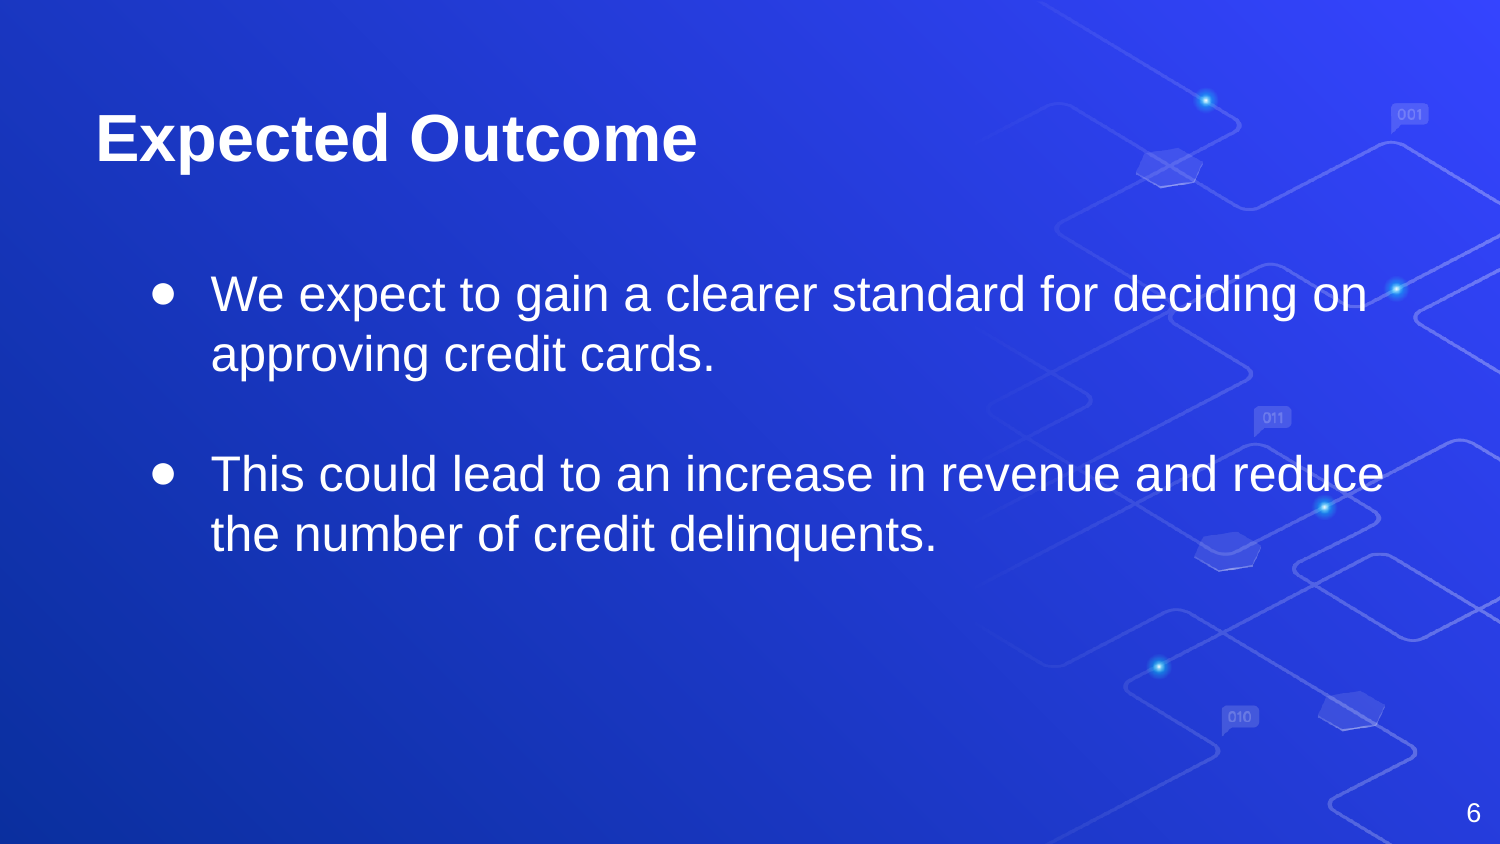

# Expected Outcome
We expect to gain a clearer standard for deciding on approving credit cards.

This could lead to an increase in revenue and reduce the number of credit delinquents.

6